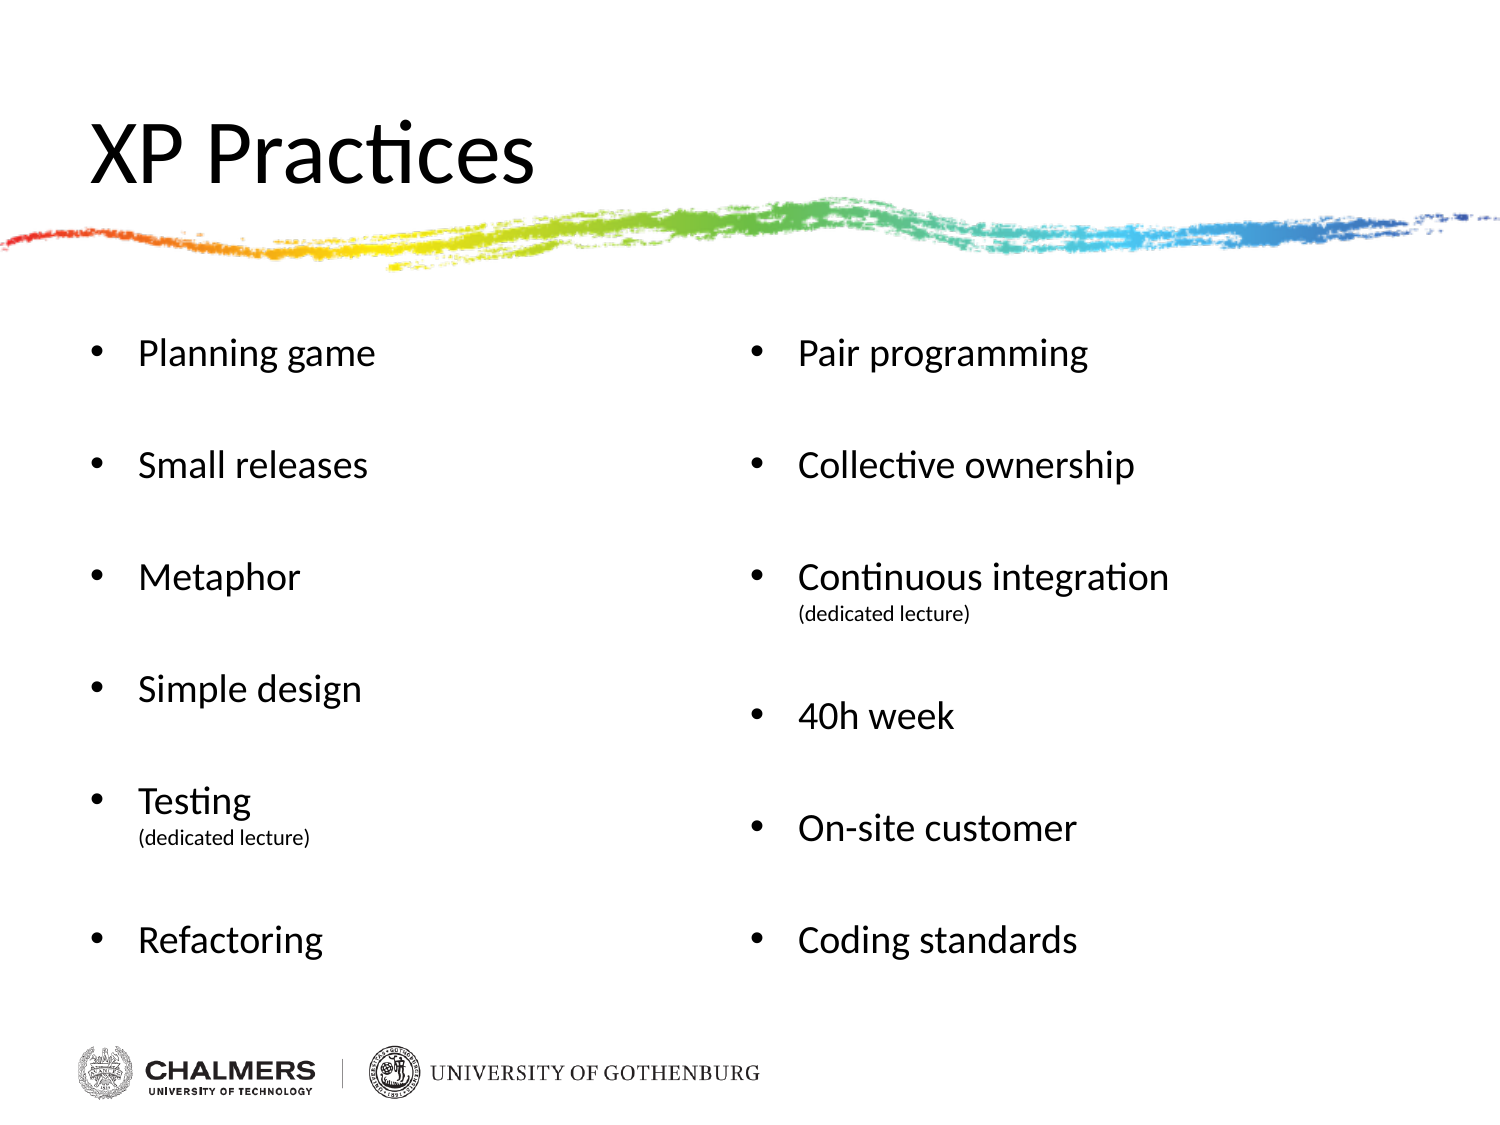

# XP Practices
Planning game

Small releases

Metaphor

Simple design

Testing
(dedicated lecture)

Refactoring

Pair programming

Collective ownership

Continuous integration
(dedicated lecture)

40h week

On-site customer

Coding standards